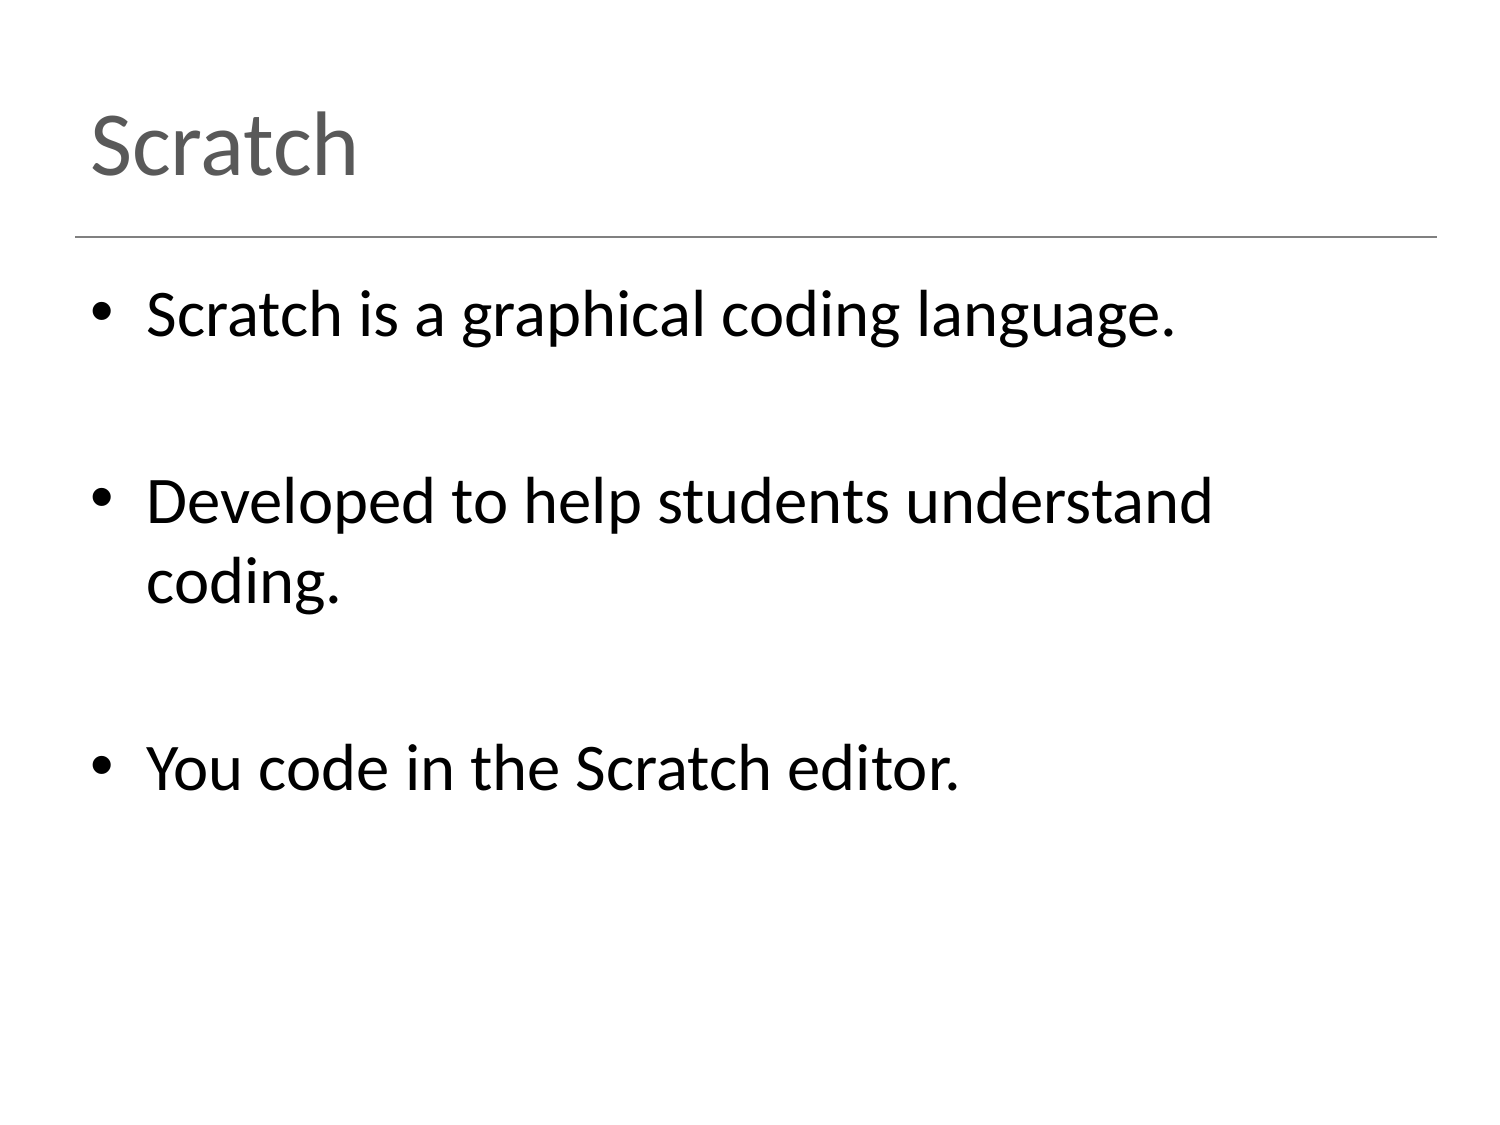

# Scratch
Scratch is a graphical coding language.

Developed to help students understand coding.

You code in the Scratch editor.